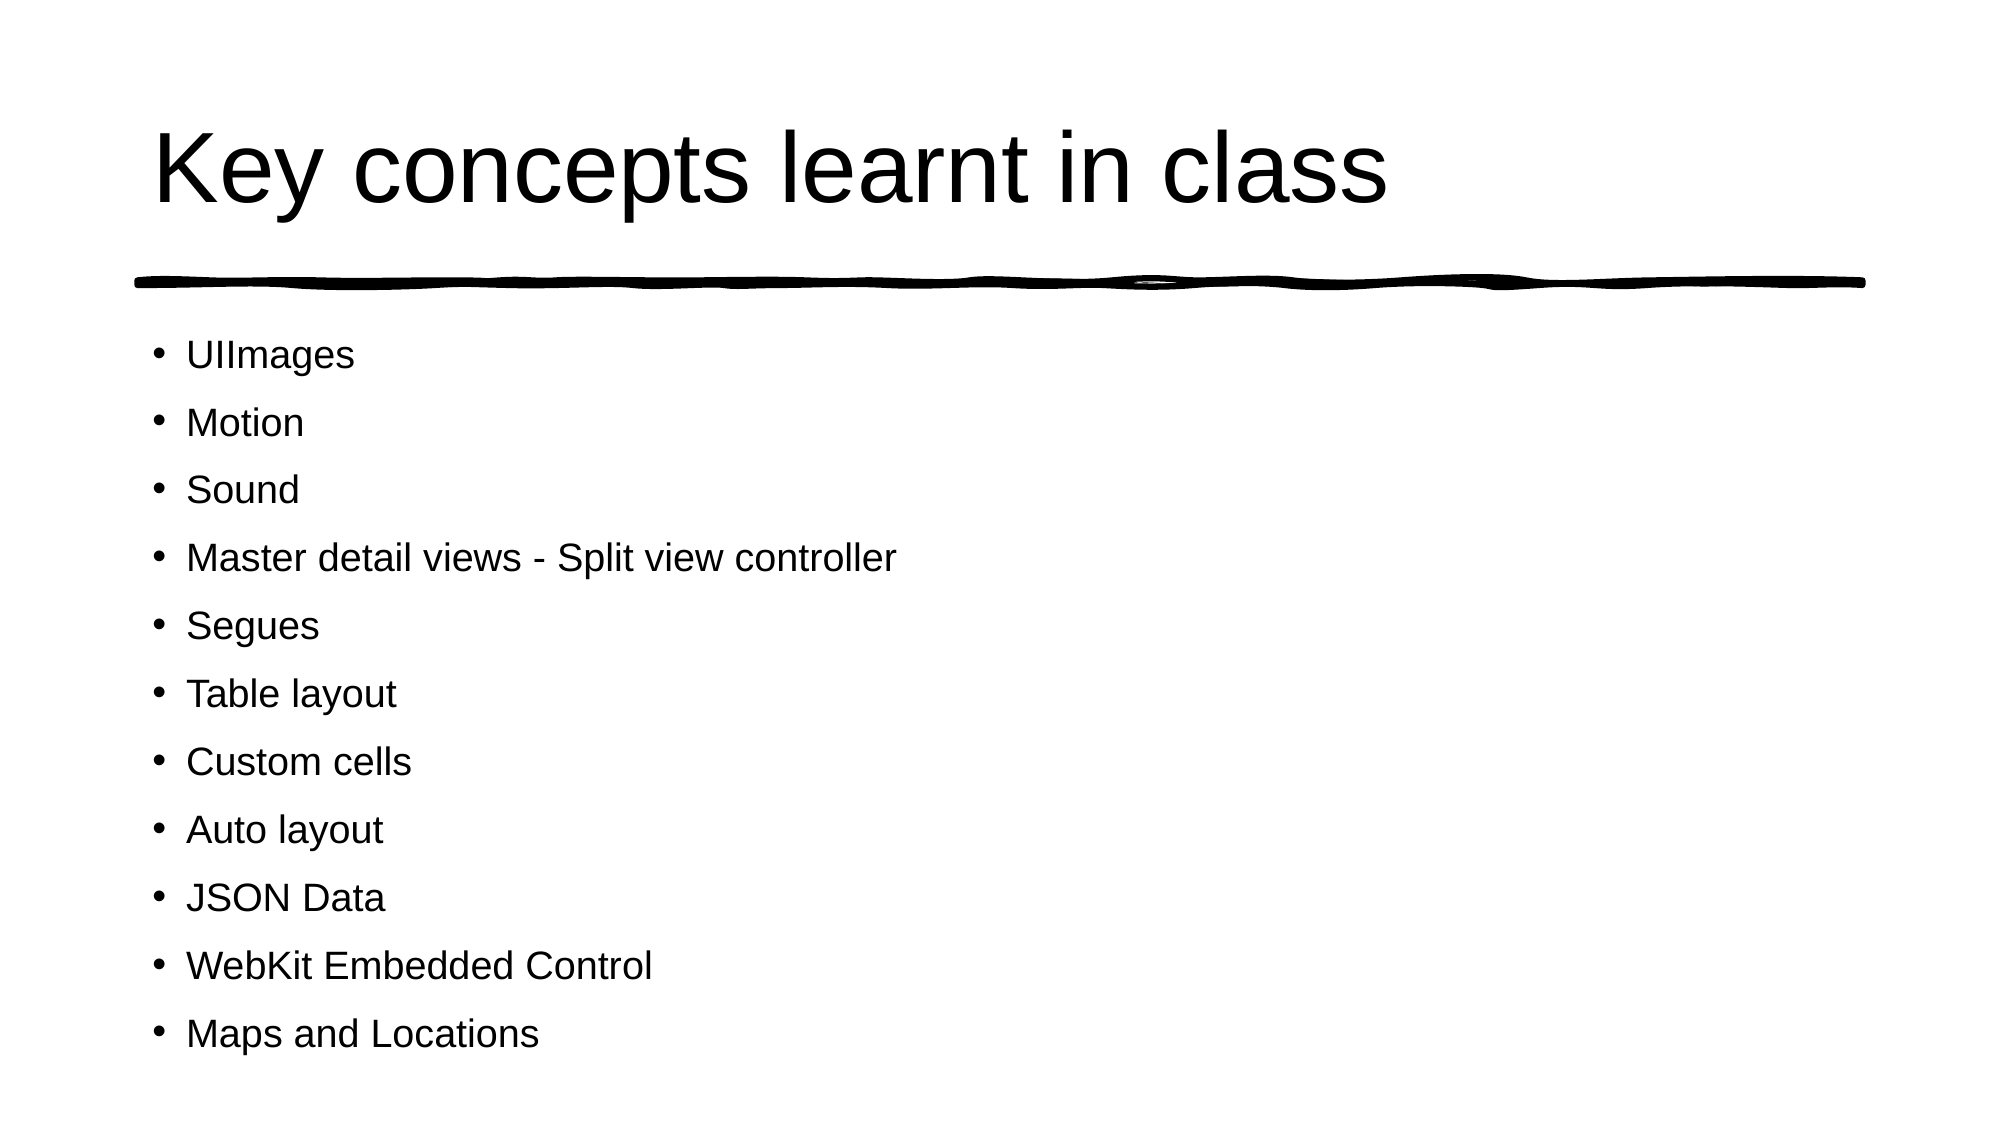

# Key concepts learnt in class
UIImages
Motion
Sound
Master detail views - Split view controller
Segues
Table layout
Custom cells
Auto layout
JSON Data
WebKit Embedded Control
Maps and Locations